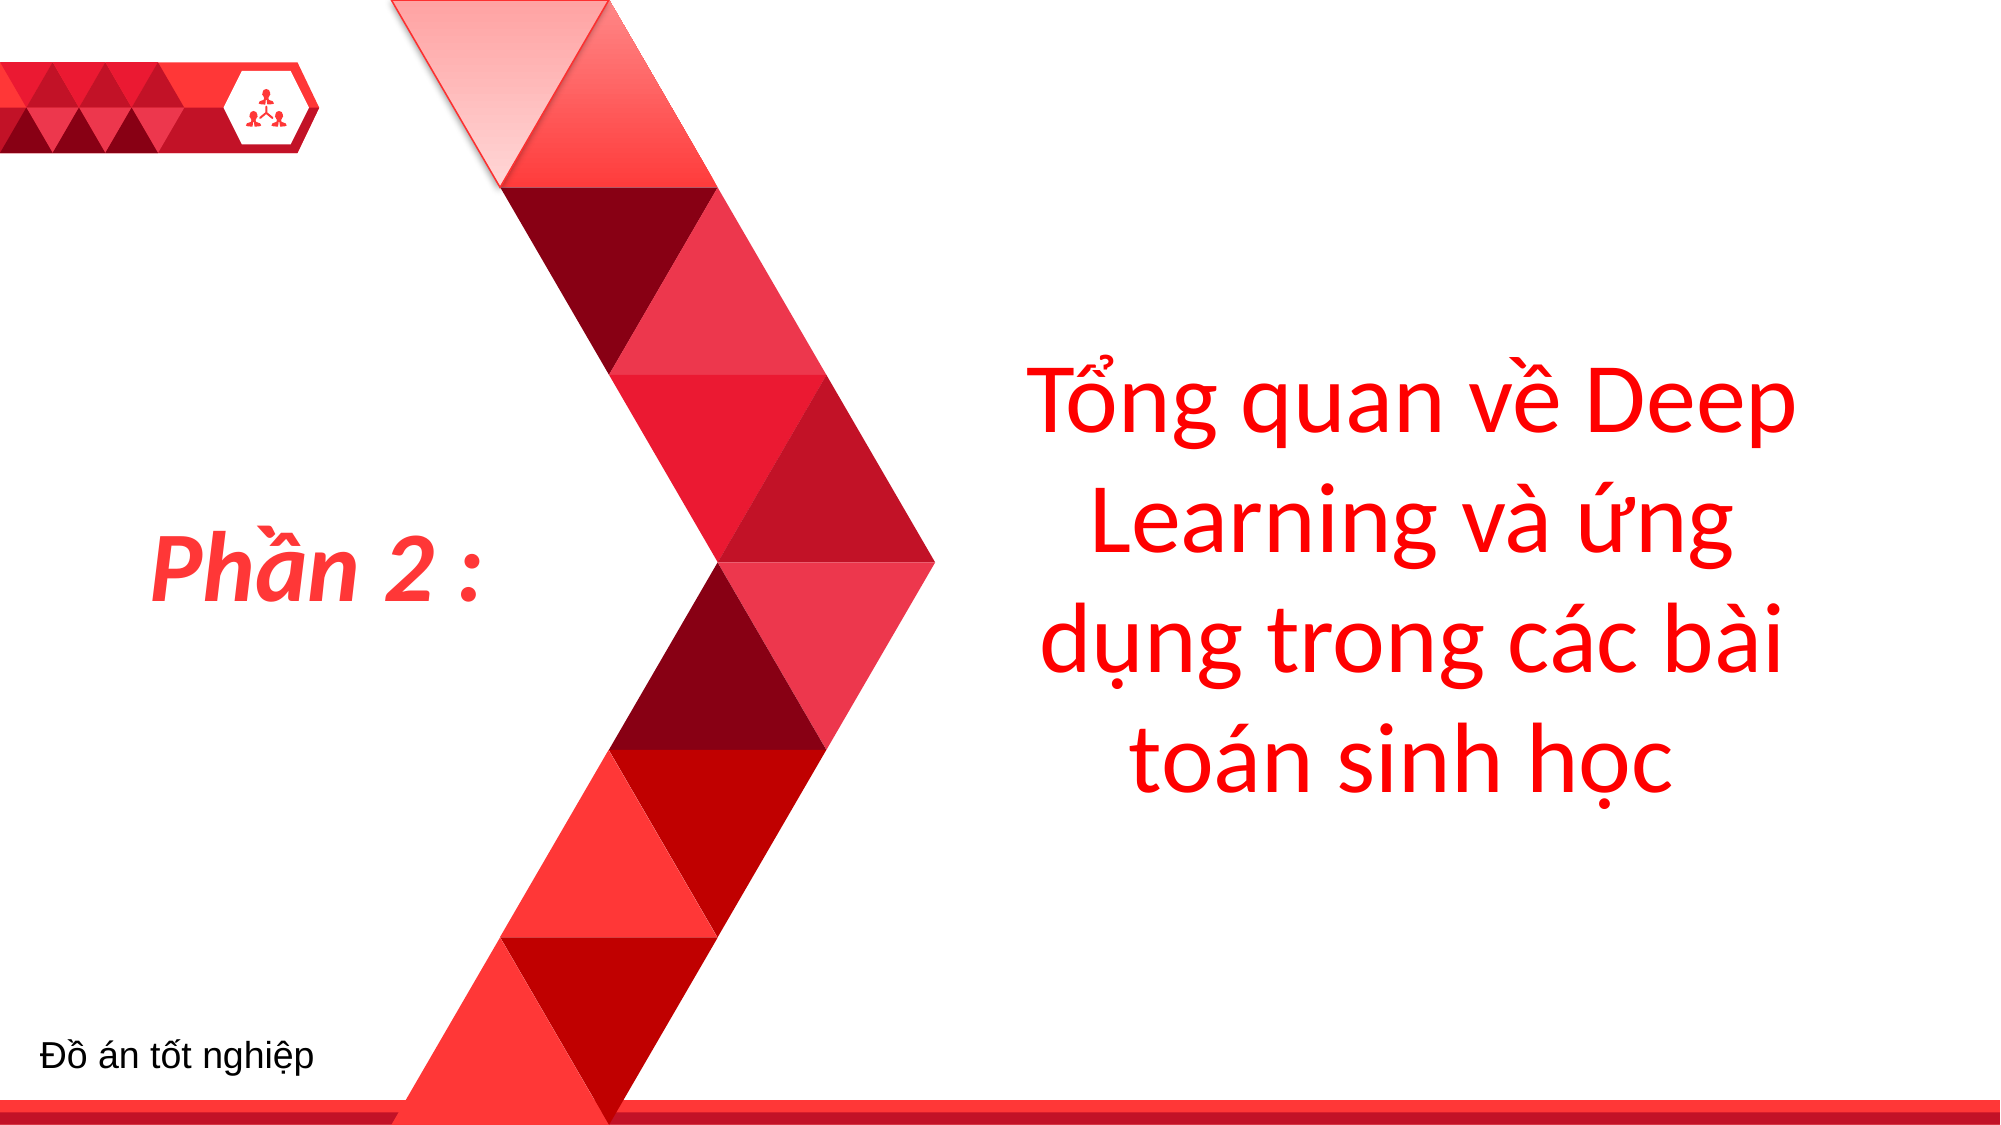

Tổng quan về Deep Learning và ứng dụng trong các bài toán sinh học
1
Phần 2 :
Đồ án tốt nghiệp